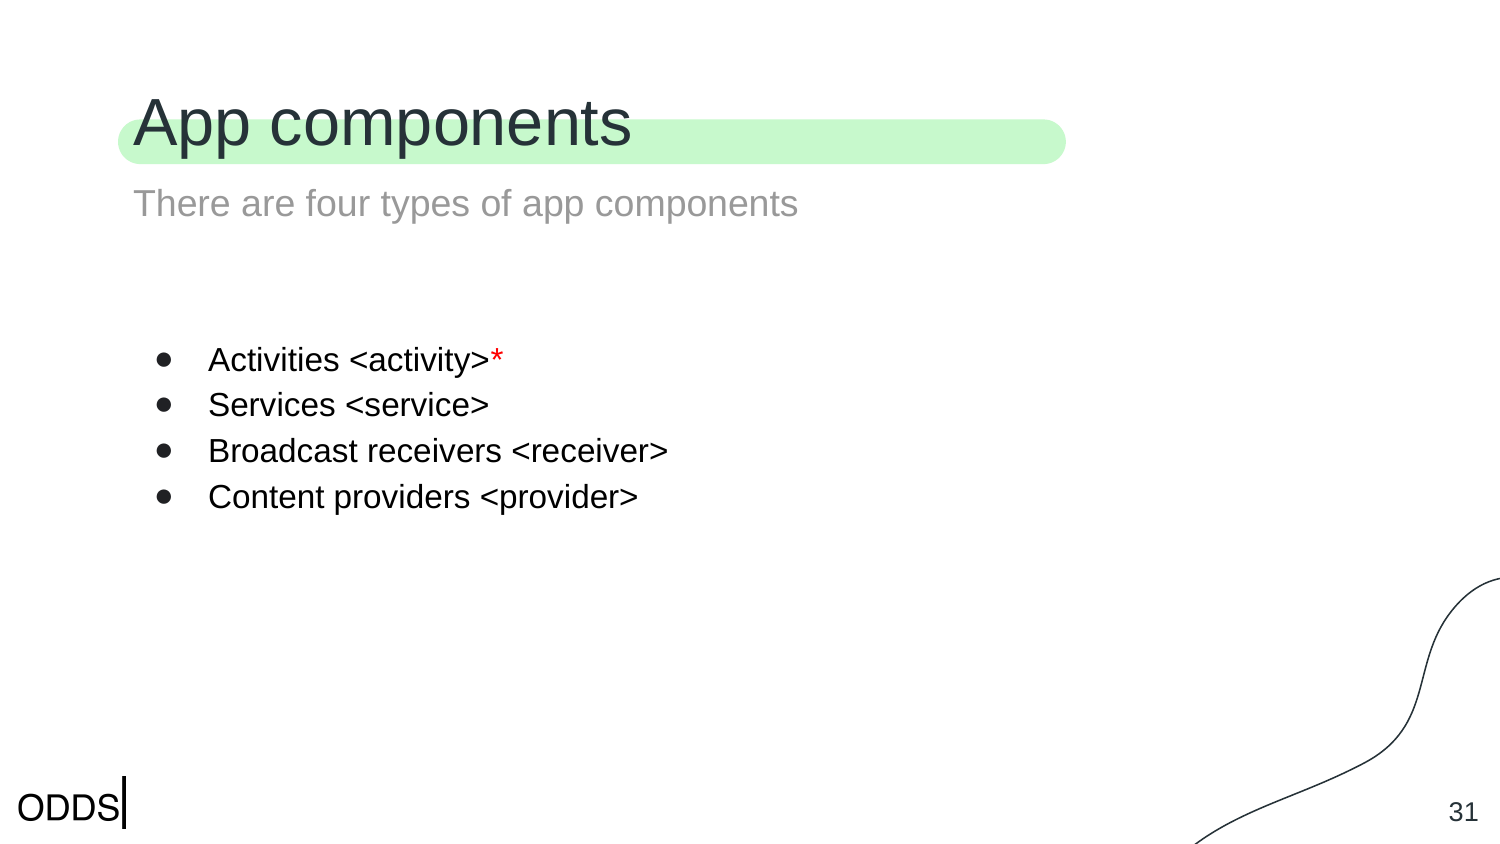

# App components
There are four types of app components
Activities <activity>*
Services <service>
Broadcast receivers <receiver>
Content providers <provider>
31